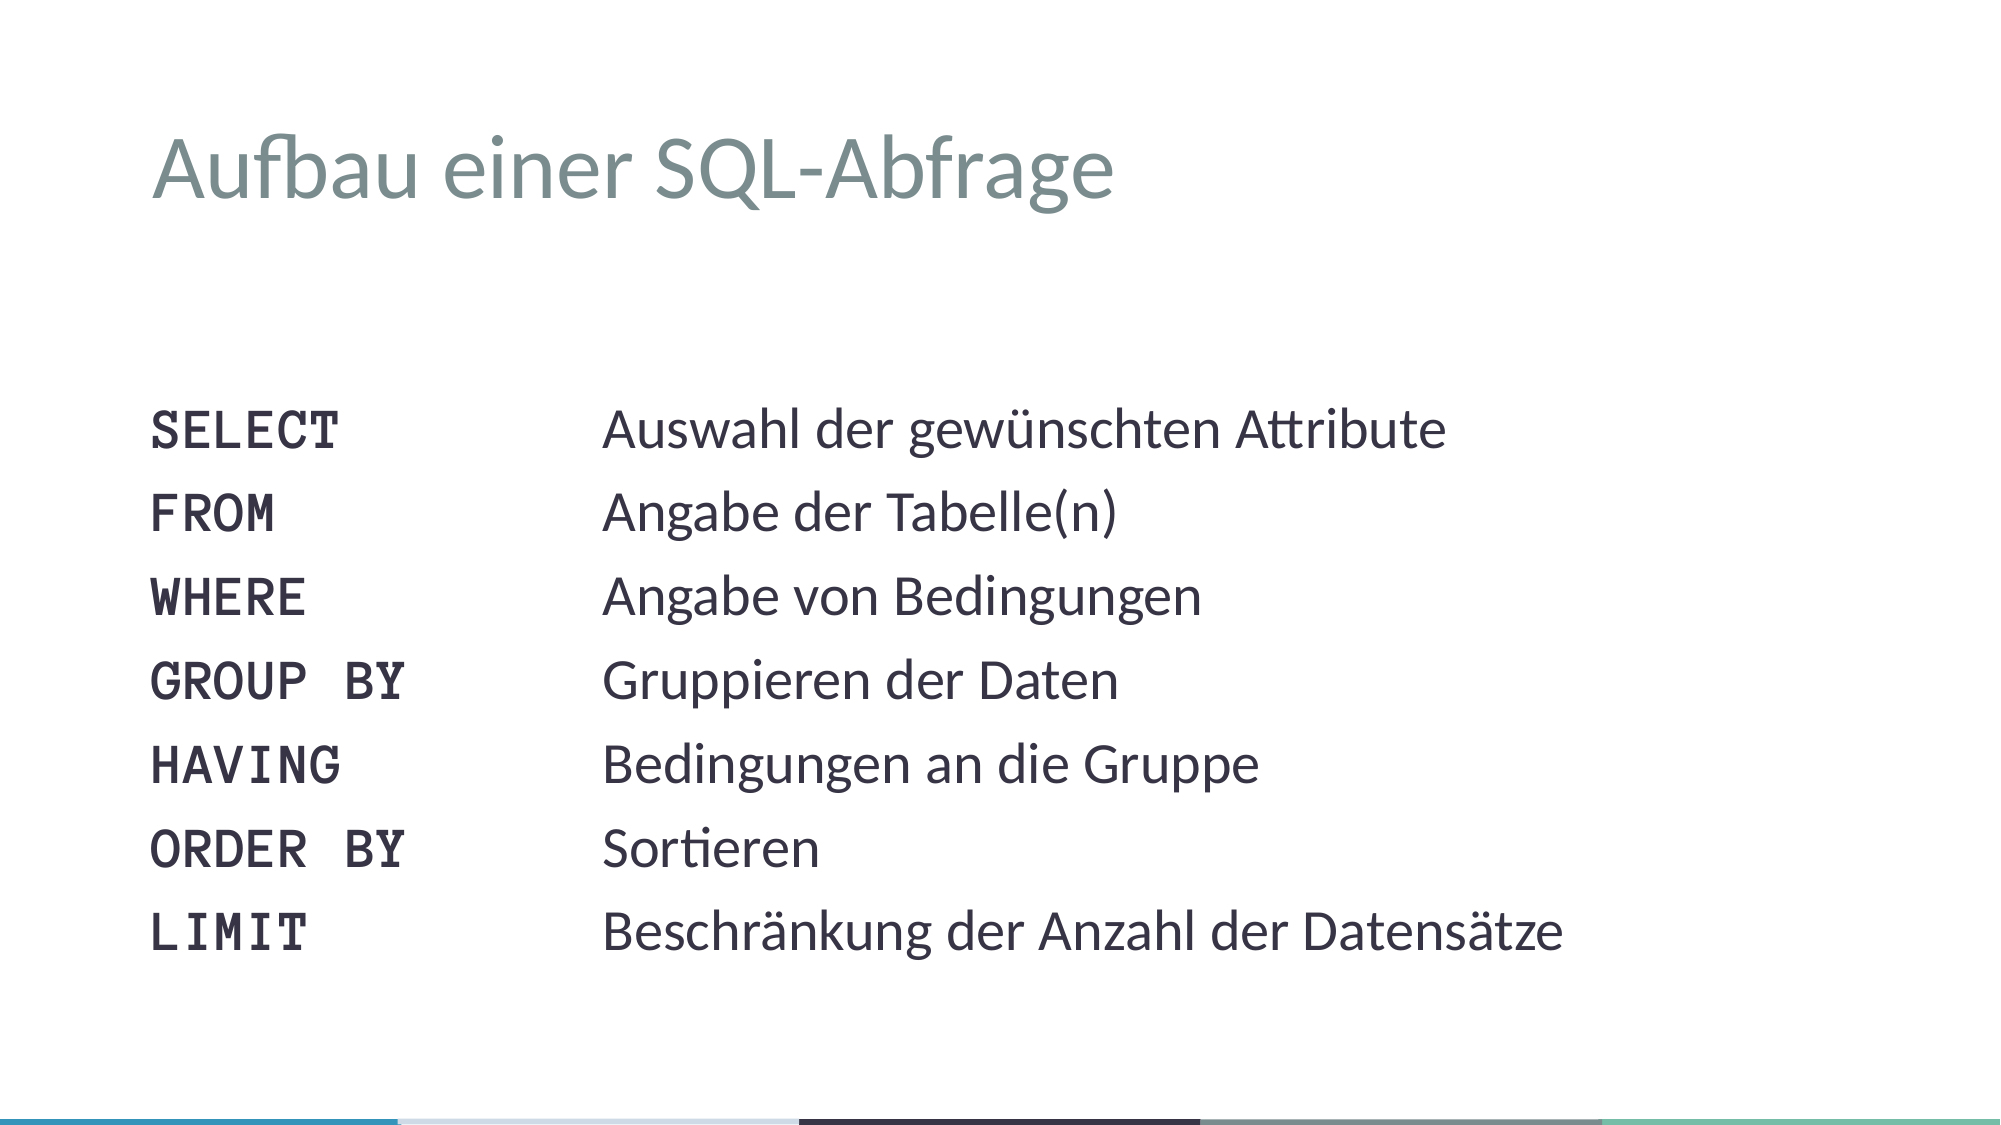

# Aufbau einer SQL-Abfrage

SELECT 		Auswahl der gewünschten Attribute
FROM			Angabe der Tabelle(n)
WHERE		Angabe von Bedingungen
GROUP BY		Gruppieren der Daten
HAVING		Bedingungen an die Gruppe
ORDER BY	 	Sortieren
LIMIT		Beschränkung der Anzahl der Datensätze